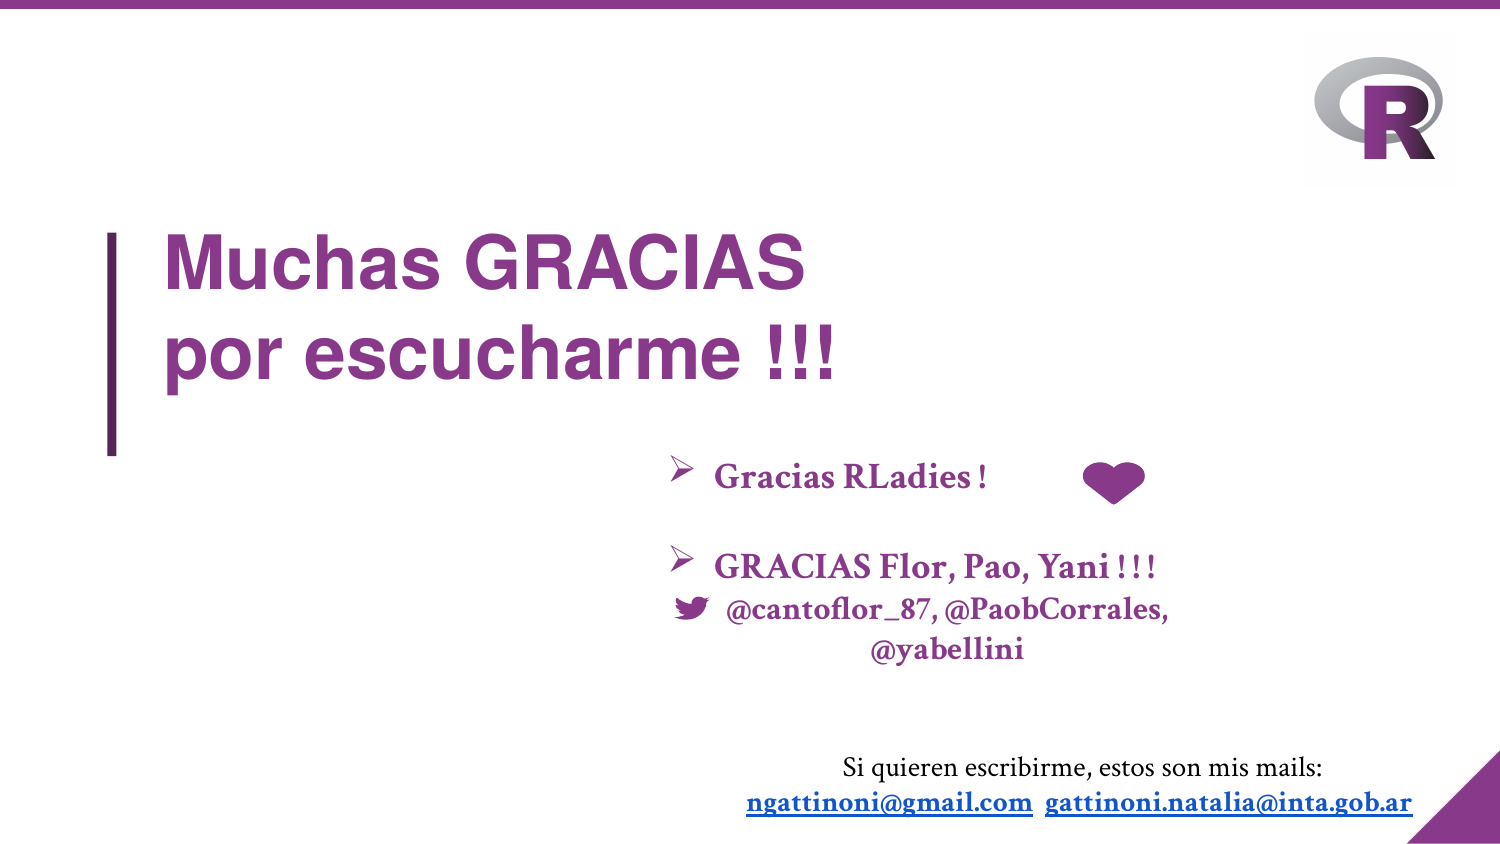

# Muchas GRACIAS por escucharme !!!
Gracias RLadies !

GRACIAS Flor, Pao, Yani ! ! !
@cantoflor_87, @PaobCorrales, @yabellini

Si quieren escribirme, estos son mis mails:
ngattinoni@gmail.com  gattinoni.natalia@inta.gob.ar